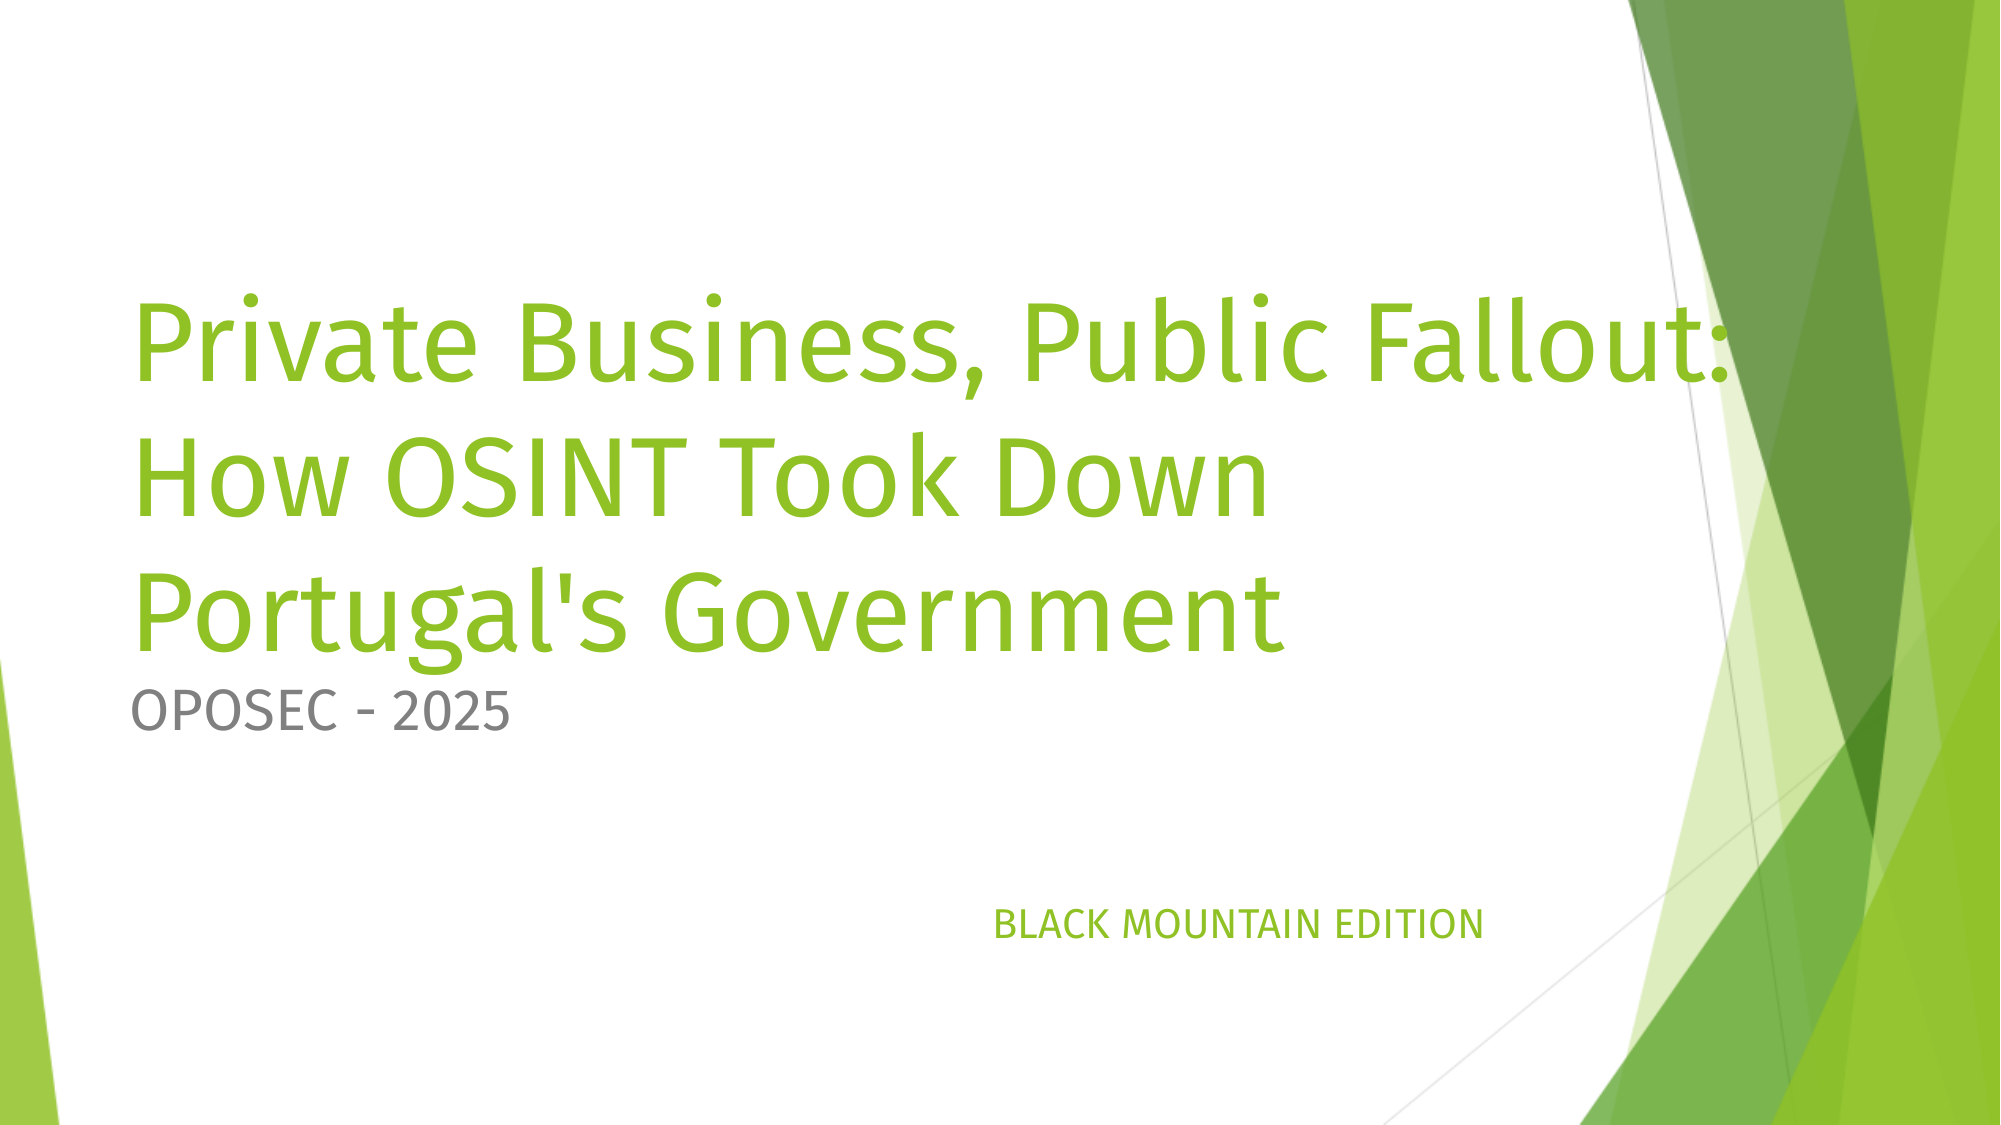

Private Business, Public Fallout: How OSINT Took Down Portugal's Government
OPOSEC - 2025
BLACK MOUNTAIN EDITION